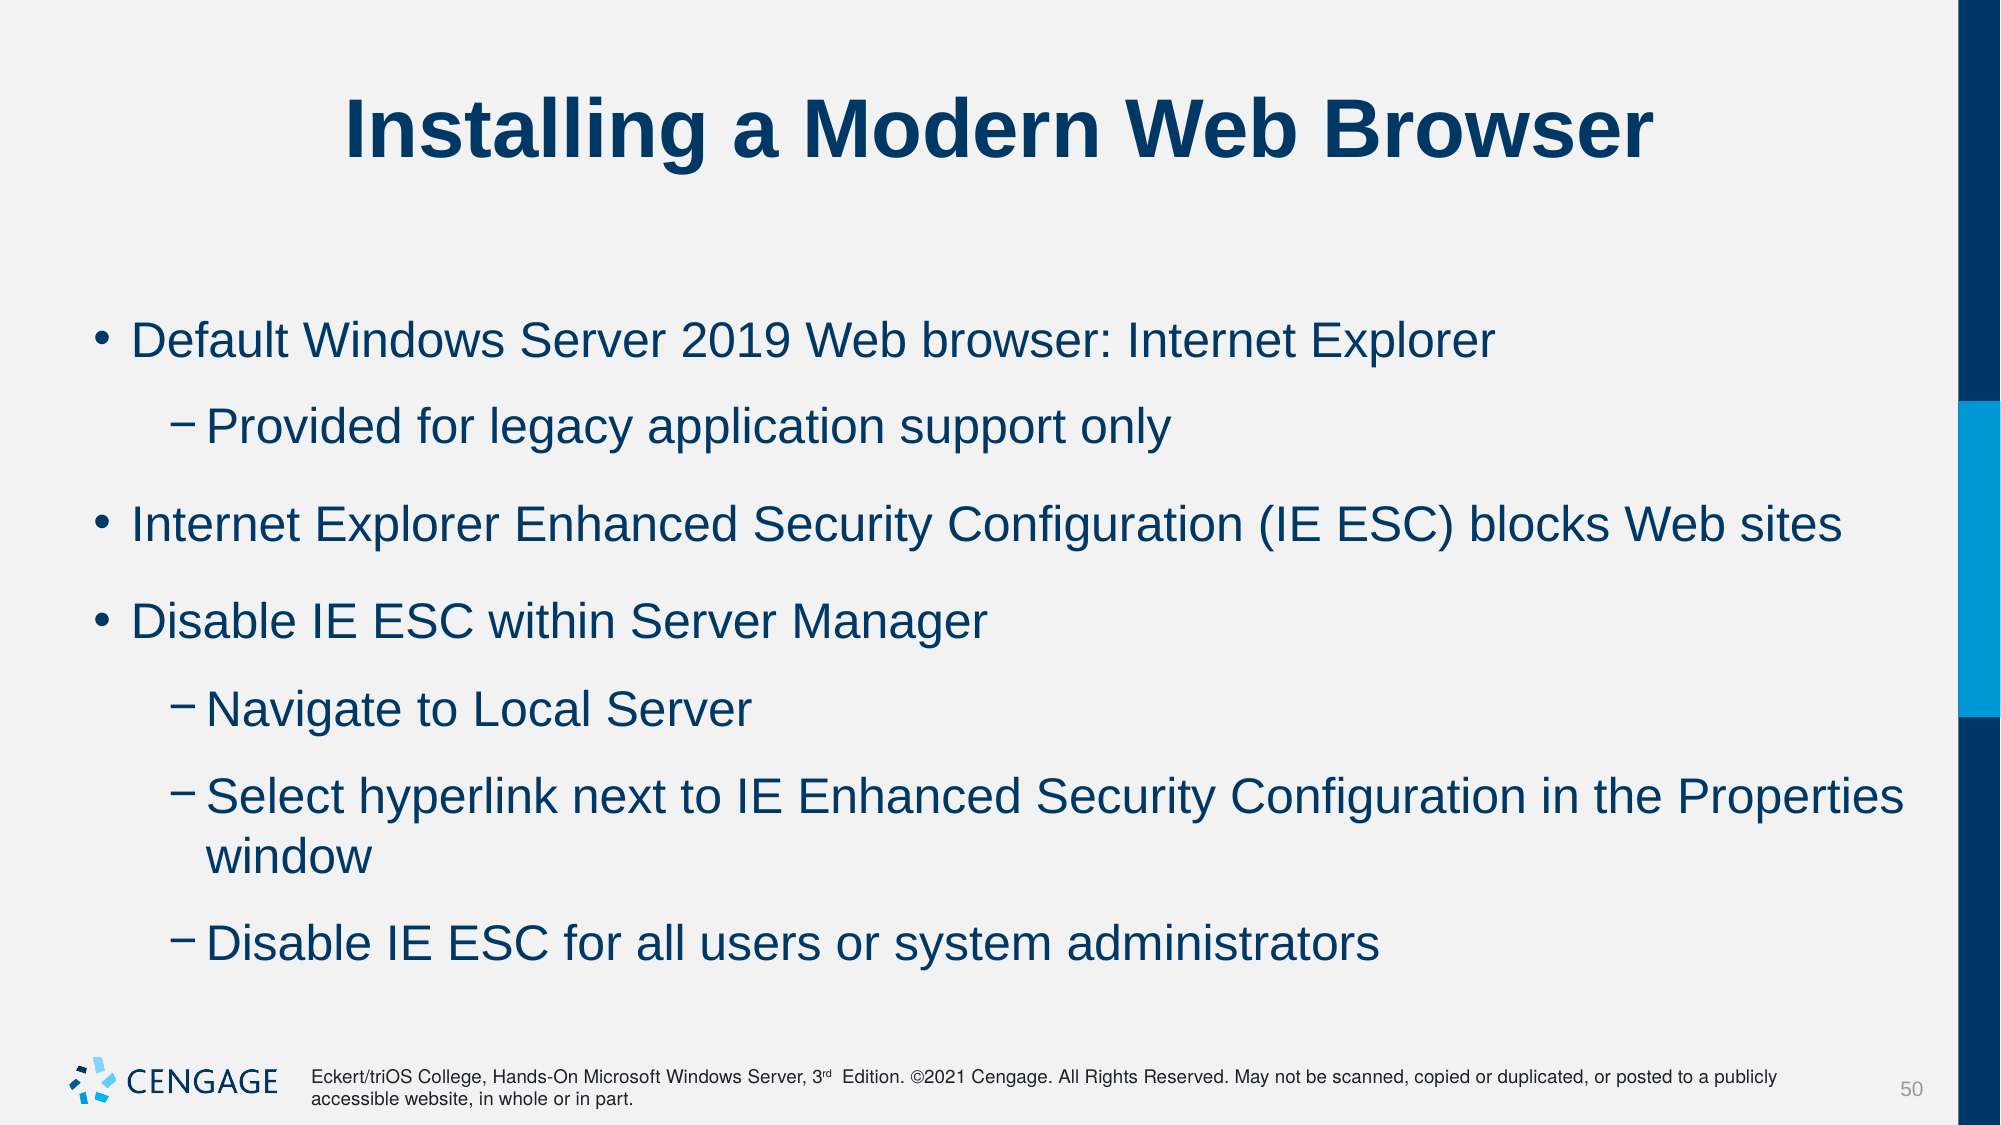

# Installing a Modern Web Browser
Default Windows Server 2019 Web browser: Internet Explorer
Provided for legacy application support only
Internet Explorer Enhanced Security Configuration (IE ESC) blocks Web sites
Disable IE ESC within Server Manager
Navigate to Local Server
Select hyperlink next to IE Enhanced Security Configuration in the Properties window
Disable IE ESC for all users or system administrators